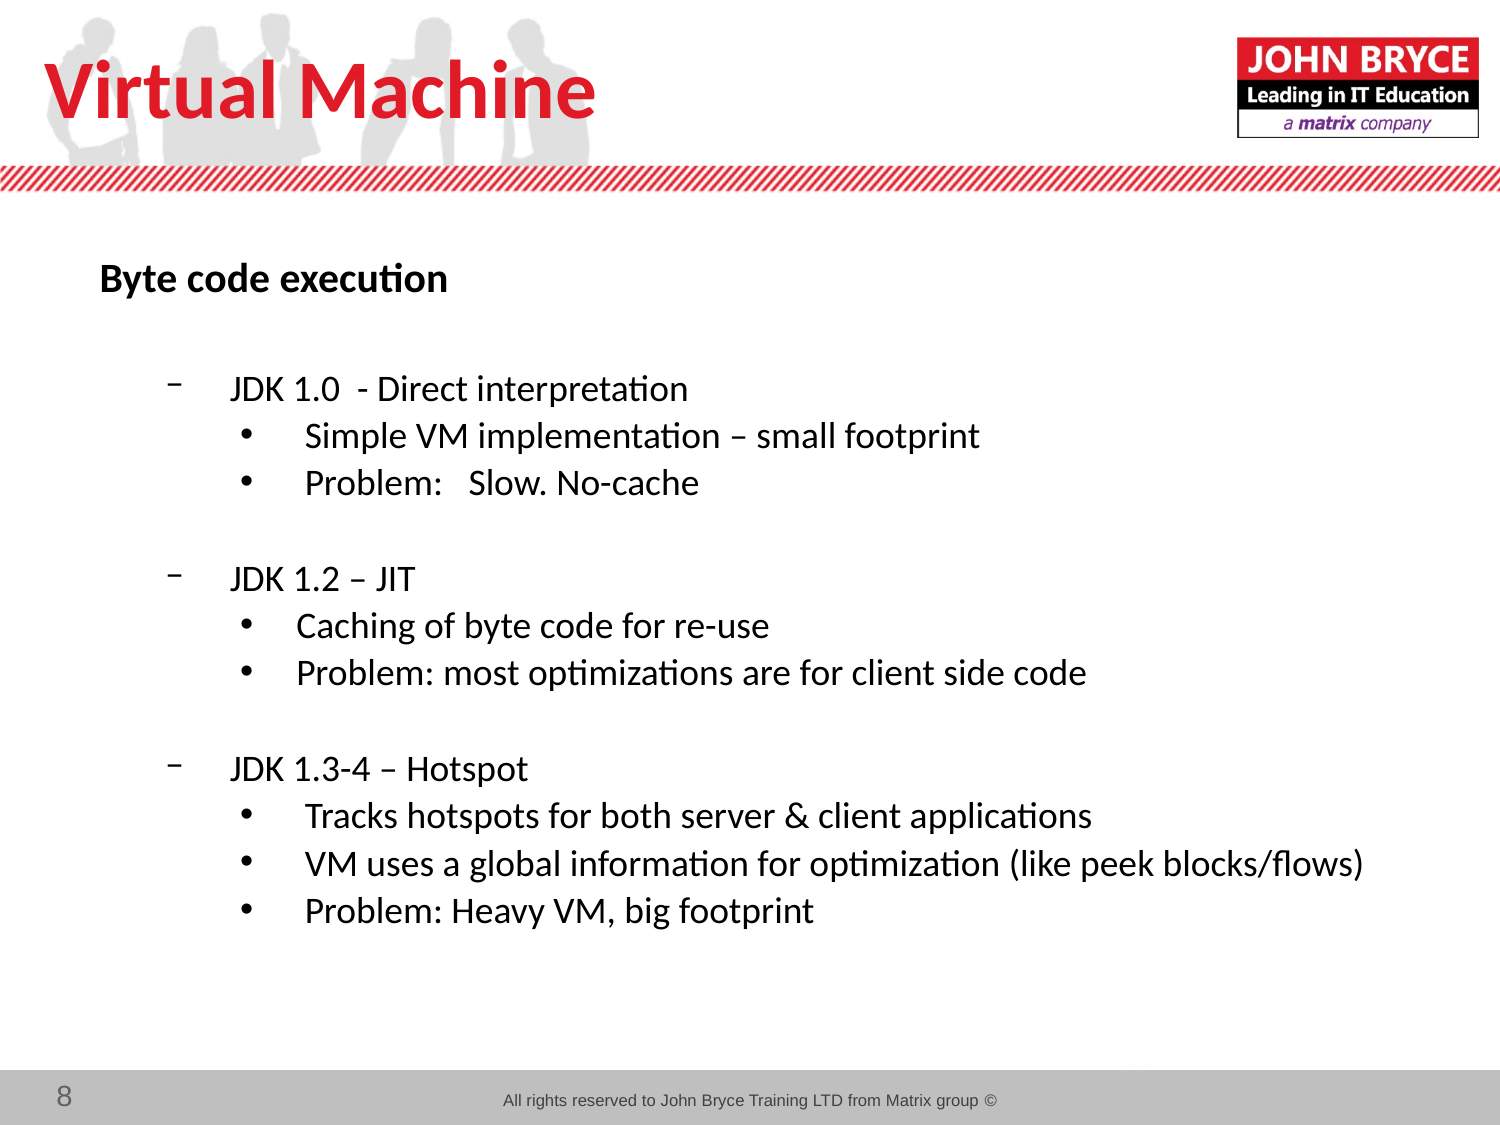

# Virtual Machine
 Byte code execution

 JDK 1.0  - Direct interpretation
 Simple VM implementation – small footprint
 Problem:   Slow. No-cache

 JDK 1.2 – JIT
Caching of byte code for re-use
Problem: most optimizations are for client side code

 JDK 1.3-4 – Hotspot
 Tracks hotspots for both server & client applications
 VM uses a global information for optimization (like peek blocks/flows)
 Problem: Heavy VM, big footprint